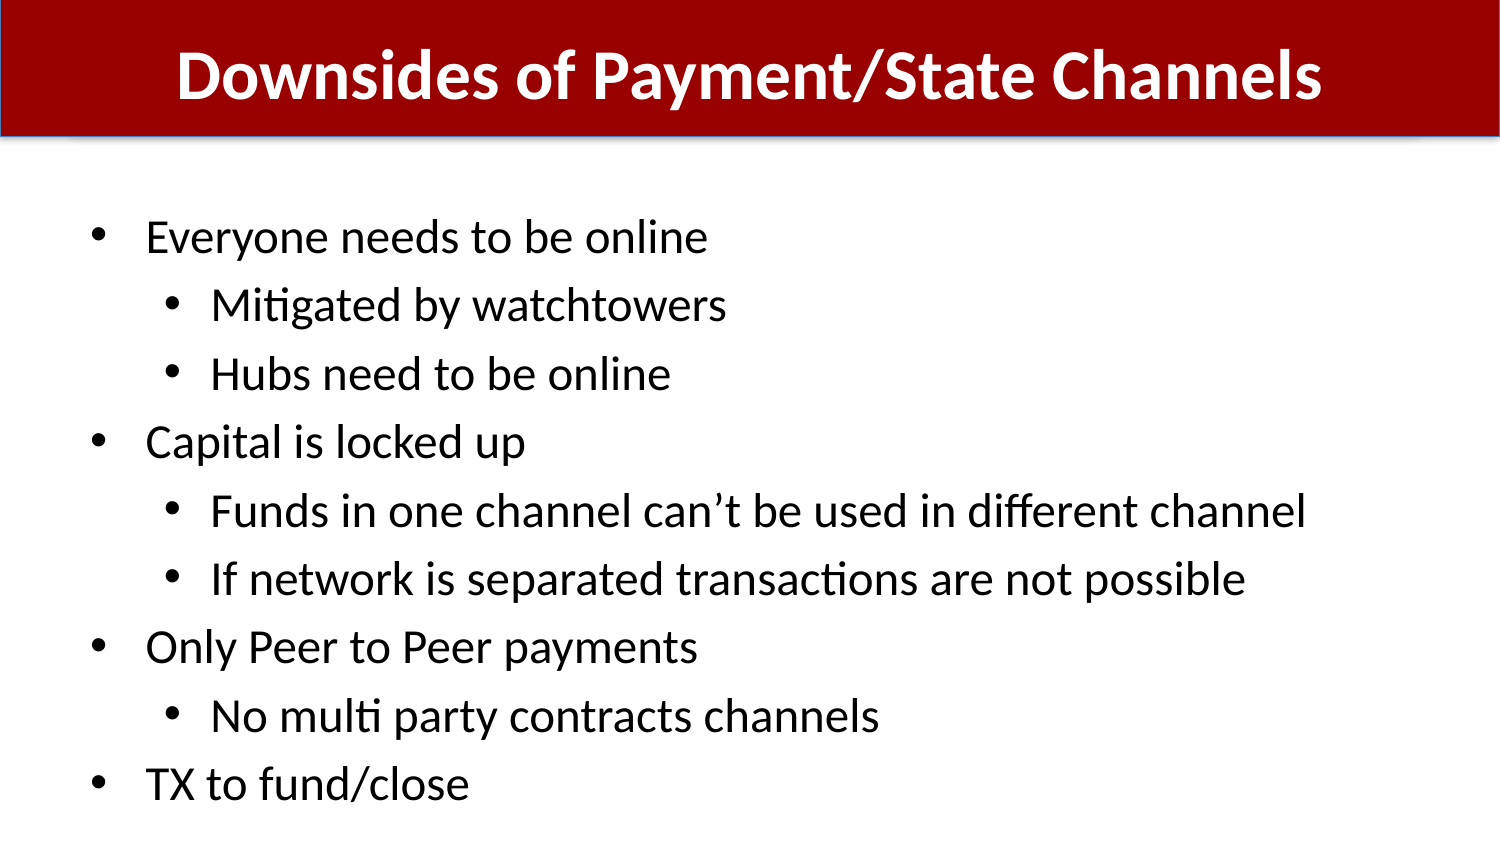

# Downsides of Payment/State Channels
Everyone needs to be online
Mitigated by watchtowers
Hubs need to be online
Capital is locked up
Funds in one channel can’t be used in different channel
If network is separated transactions are not possible
Only Peer to Peer payments
No multi party contracts channels
TX to fund/close